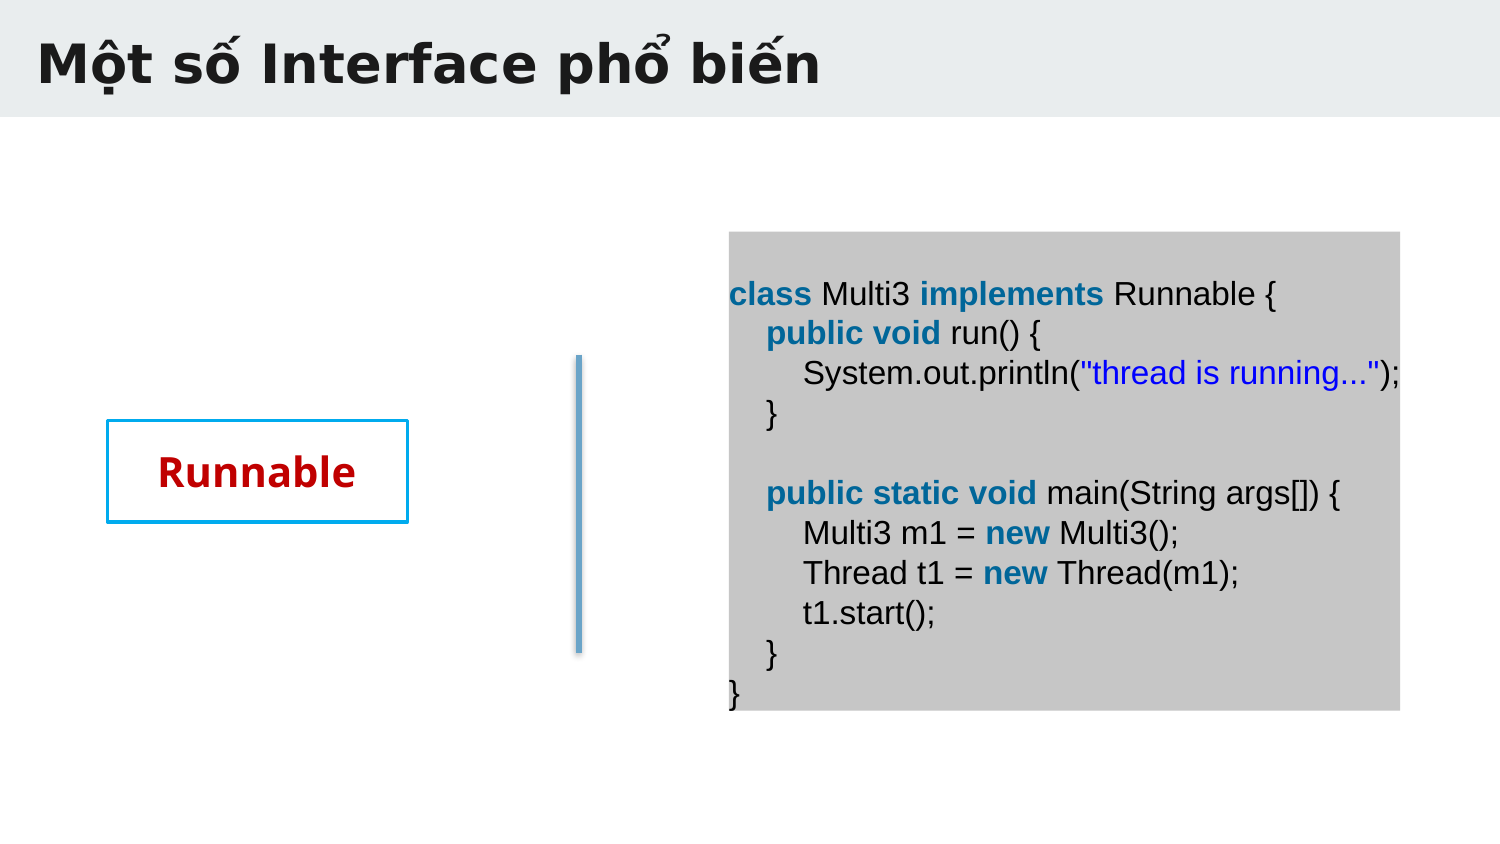

# Một số Interface phổ biến

class Multi3 implements Runnable {
    public void run() {
        System.out.println("thread is running...");
    }

    public static void main(String args[]) {
        Multi3 m1 = new Multi3();
        Thread t1 = new Thread(m1);
        t1.start();
    }
}

Runnable